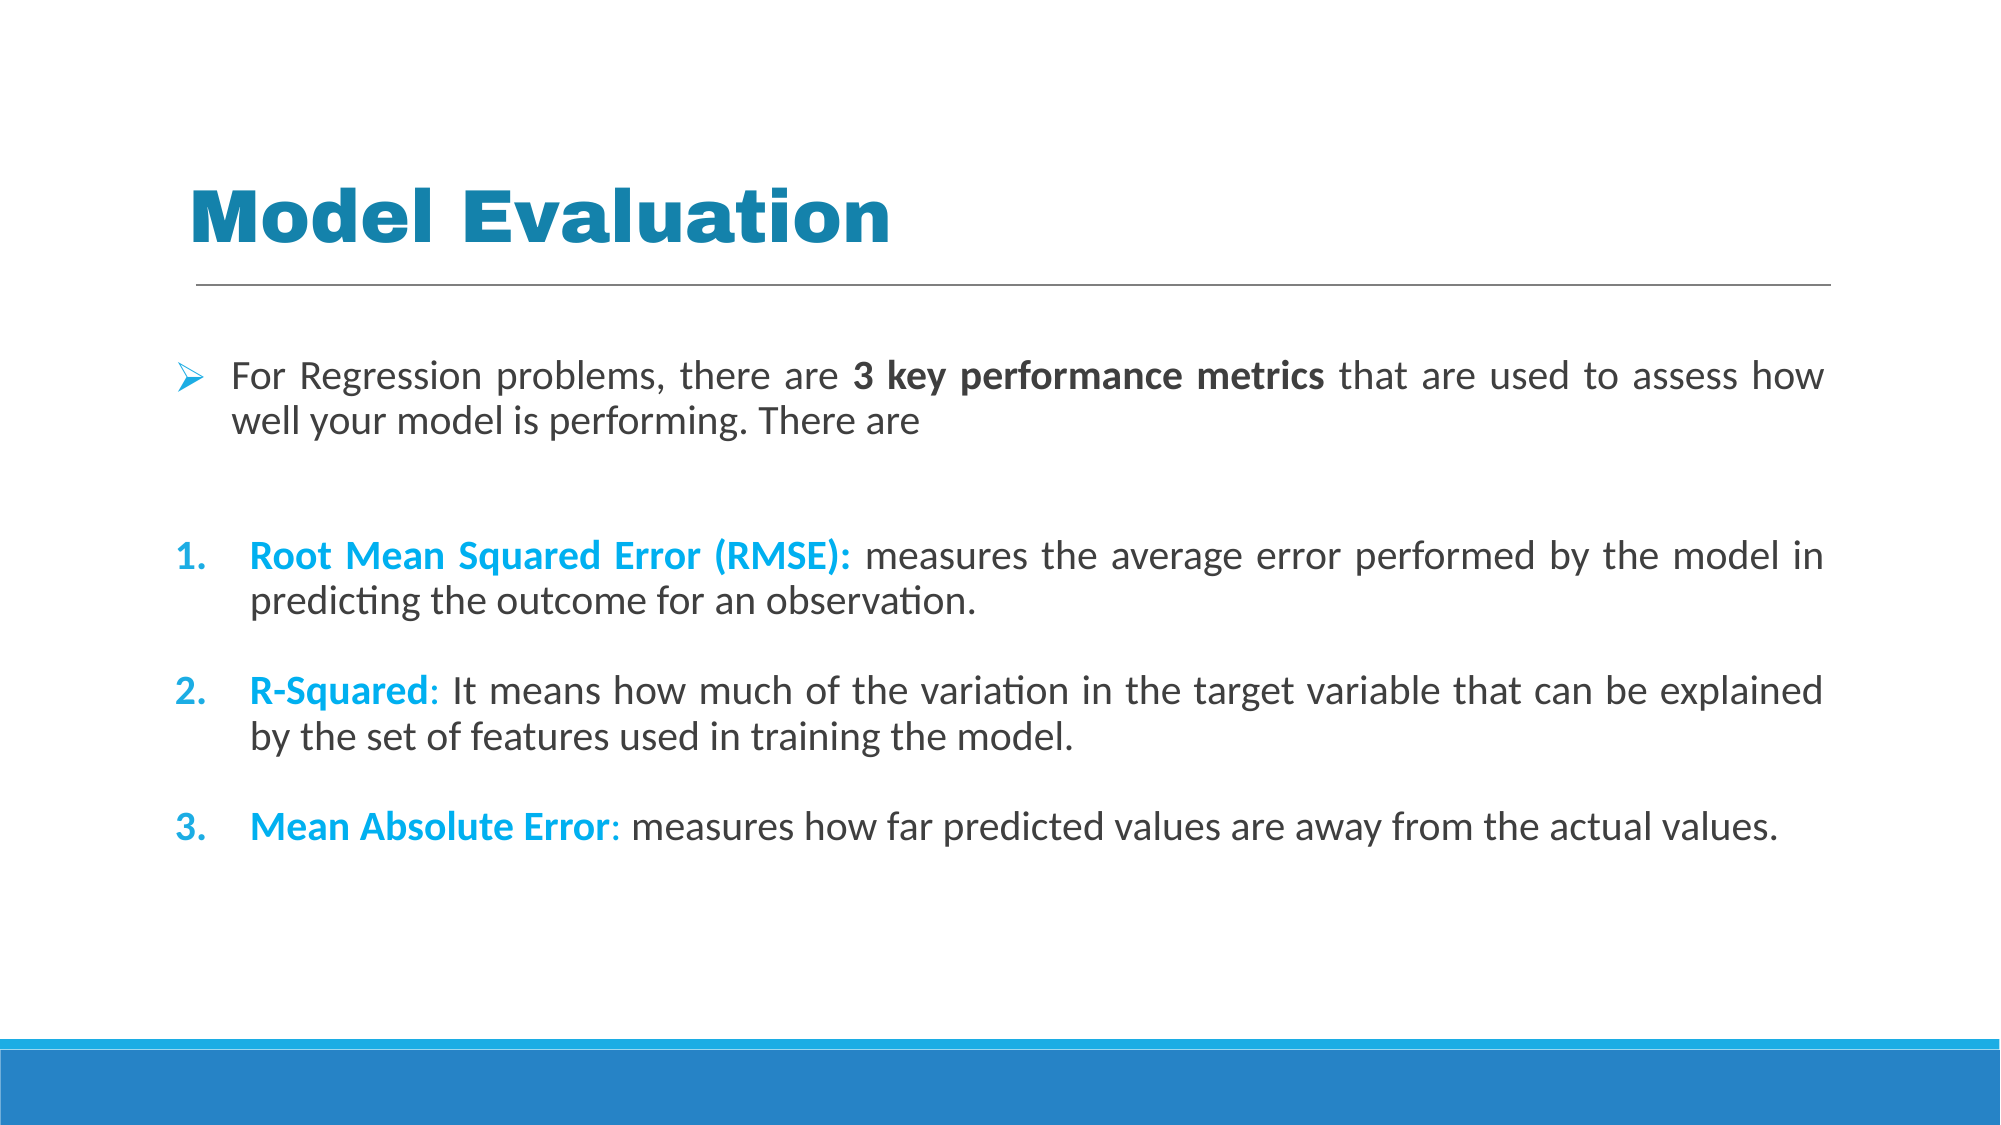

Model Evaluation

For Regression problems, there are 3 key performance metrics that are used to assess how well your model is performing. There are

Root Mean Squared Error (RMSE): measures the average error performed by the model in predicting the outcome for an observation.

R-Squared: It means how much of the variation in the target variable that can be explained by the set of features used in training the model.

Mean Absolute Error: measures how far predicted values are away from the actual values.